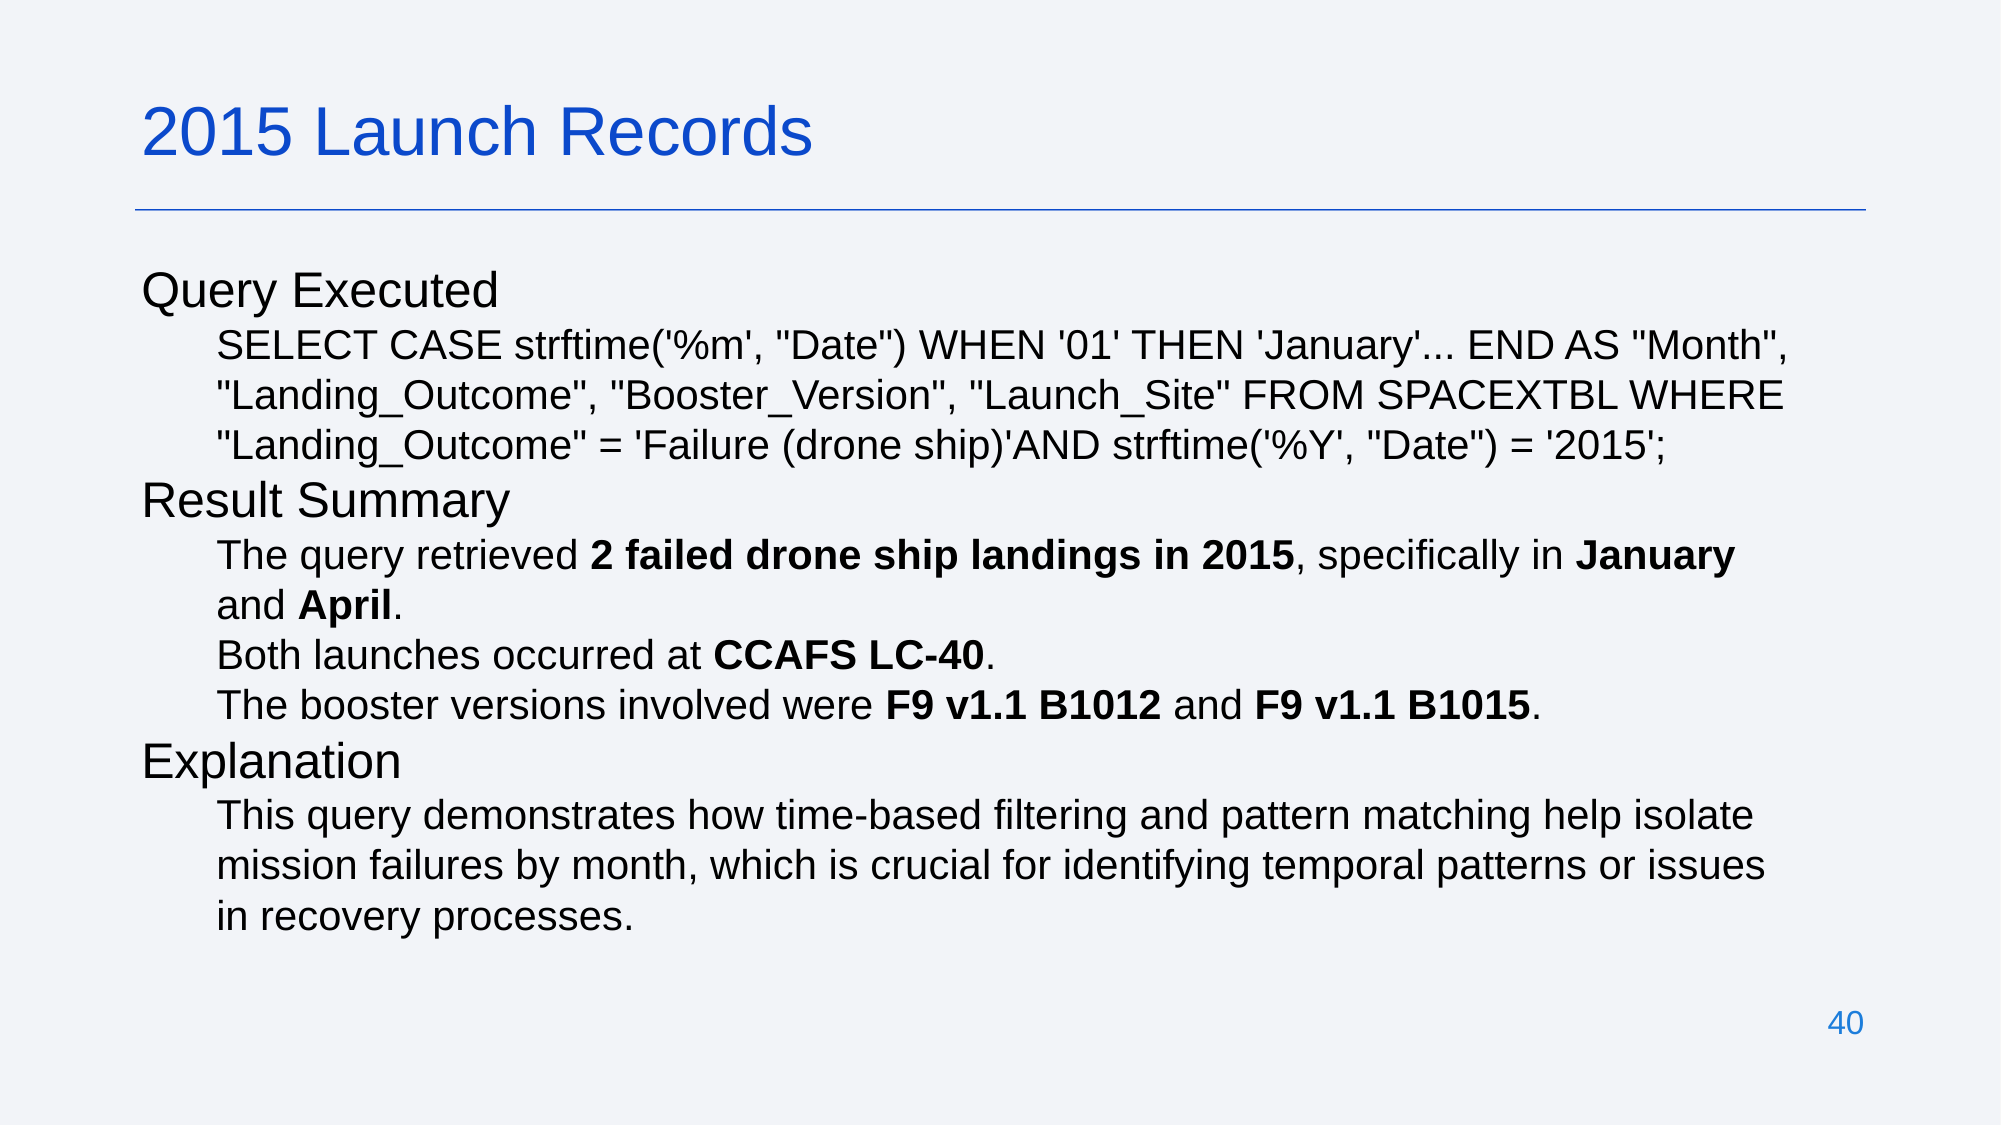

2015 Launch Records
Query Executed
SELECT CASE strftime('%m', "Date") WHEN '01' THEN 'January'... END AS "Month", "Landing_Outcome", "Booster_Version", "Launch_Site" FROM SPACEXTBL WHERE "Landing_Outcome" = 'Failure (drone ship)'AND strftime('%Y', "Date") = '2015';
Result Summary
The query retrieved 2 failed drone ship landings in 2015, specifically in January and April.
Both launches occurred at CCAFS LC-40.
The booster versions involved were F9 v1.1 B1012 and F9 v1.1 B1015.
Explanation
This query demonstrates how time-based filtering and pattern matching help isolate mission failures by month, which is crucial for identifying temporal patterns or issues in recovery processes.
40